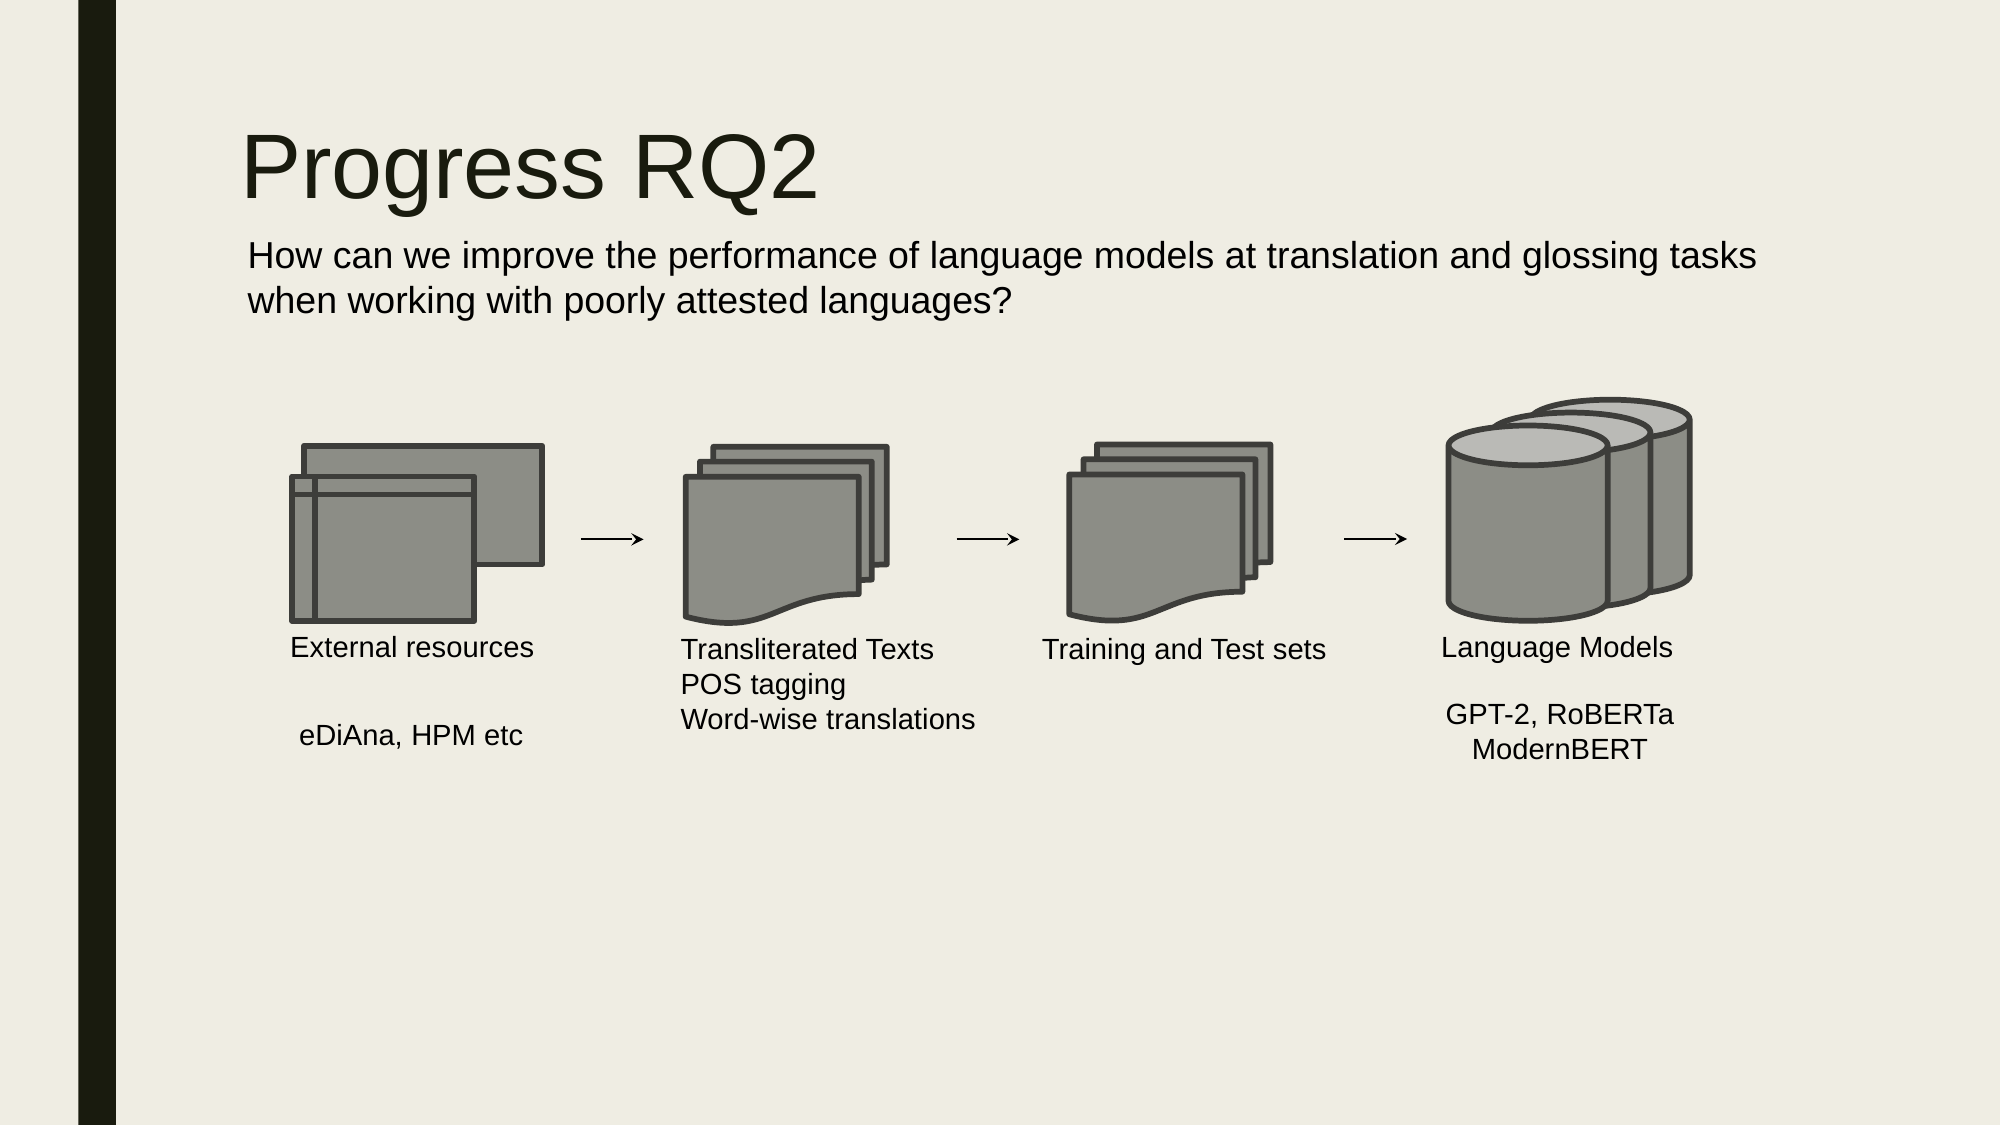

# Progress RQ2
How can we improve the performance of language models at translation and glossing tasks when working with poorly attested languages?

Language Models
External resources
Transliterated Texts
POS tagging
Word-wise translations
Training and Test sets
GPT-2, RoBERTa
ModernBERT
eDiAna, HPM etc